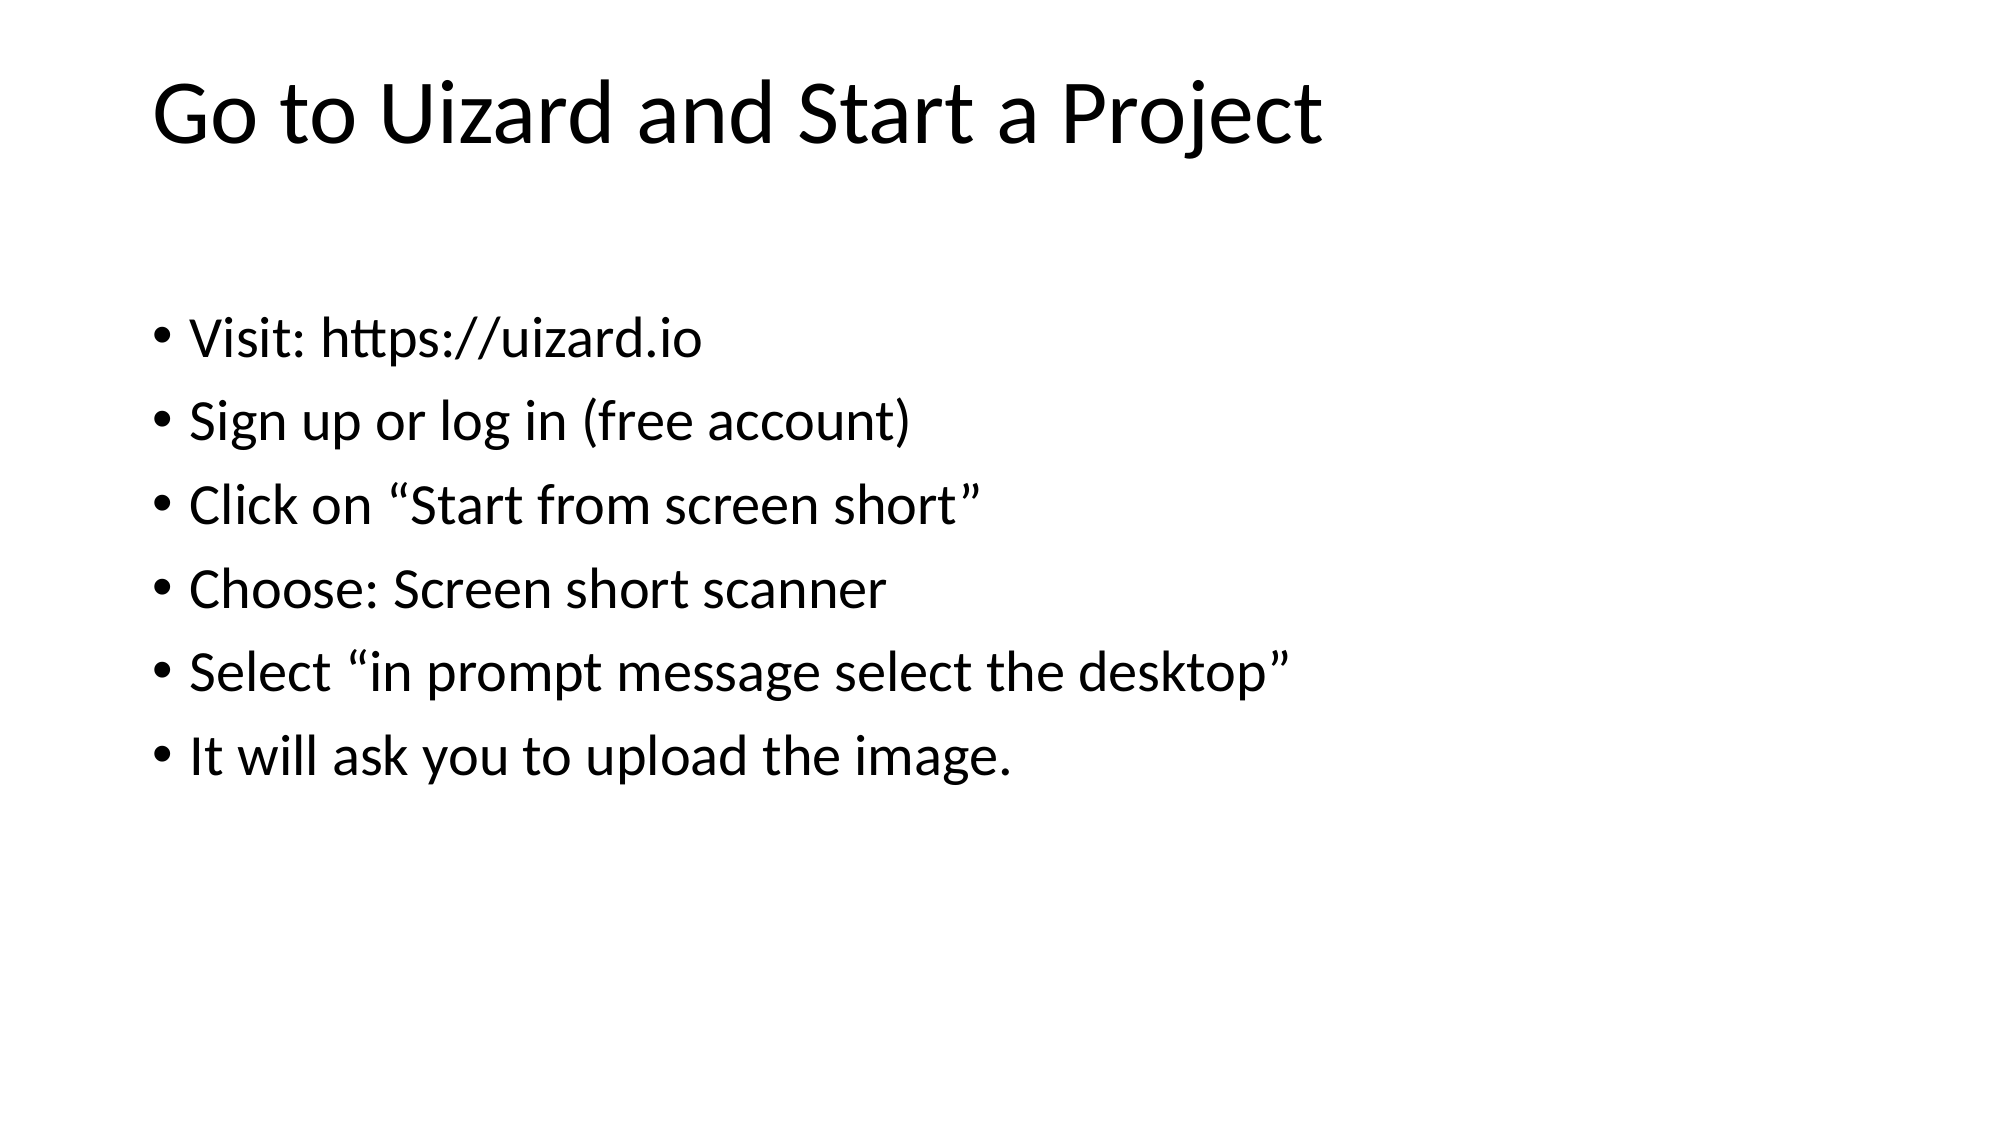

# Go to Uizard and Start a Project
Visit: https://uizard.io
Sign up or log in (free account)
Click on “Start from screen short”
Choose: Screen short scanner
Select “in prompt message select the desktop”
It will ask you to upload the image.